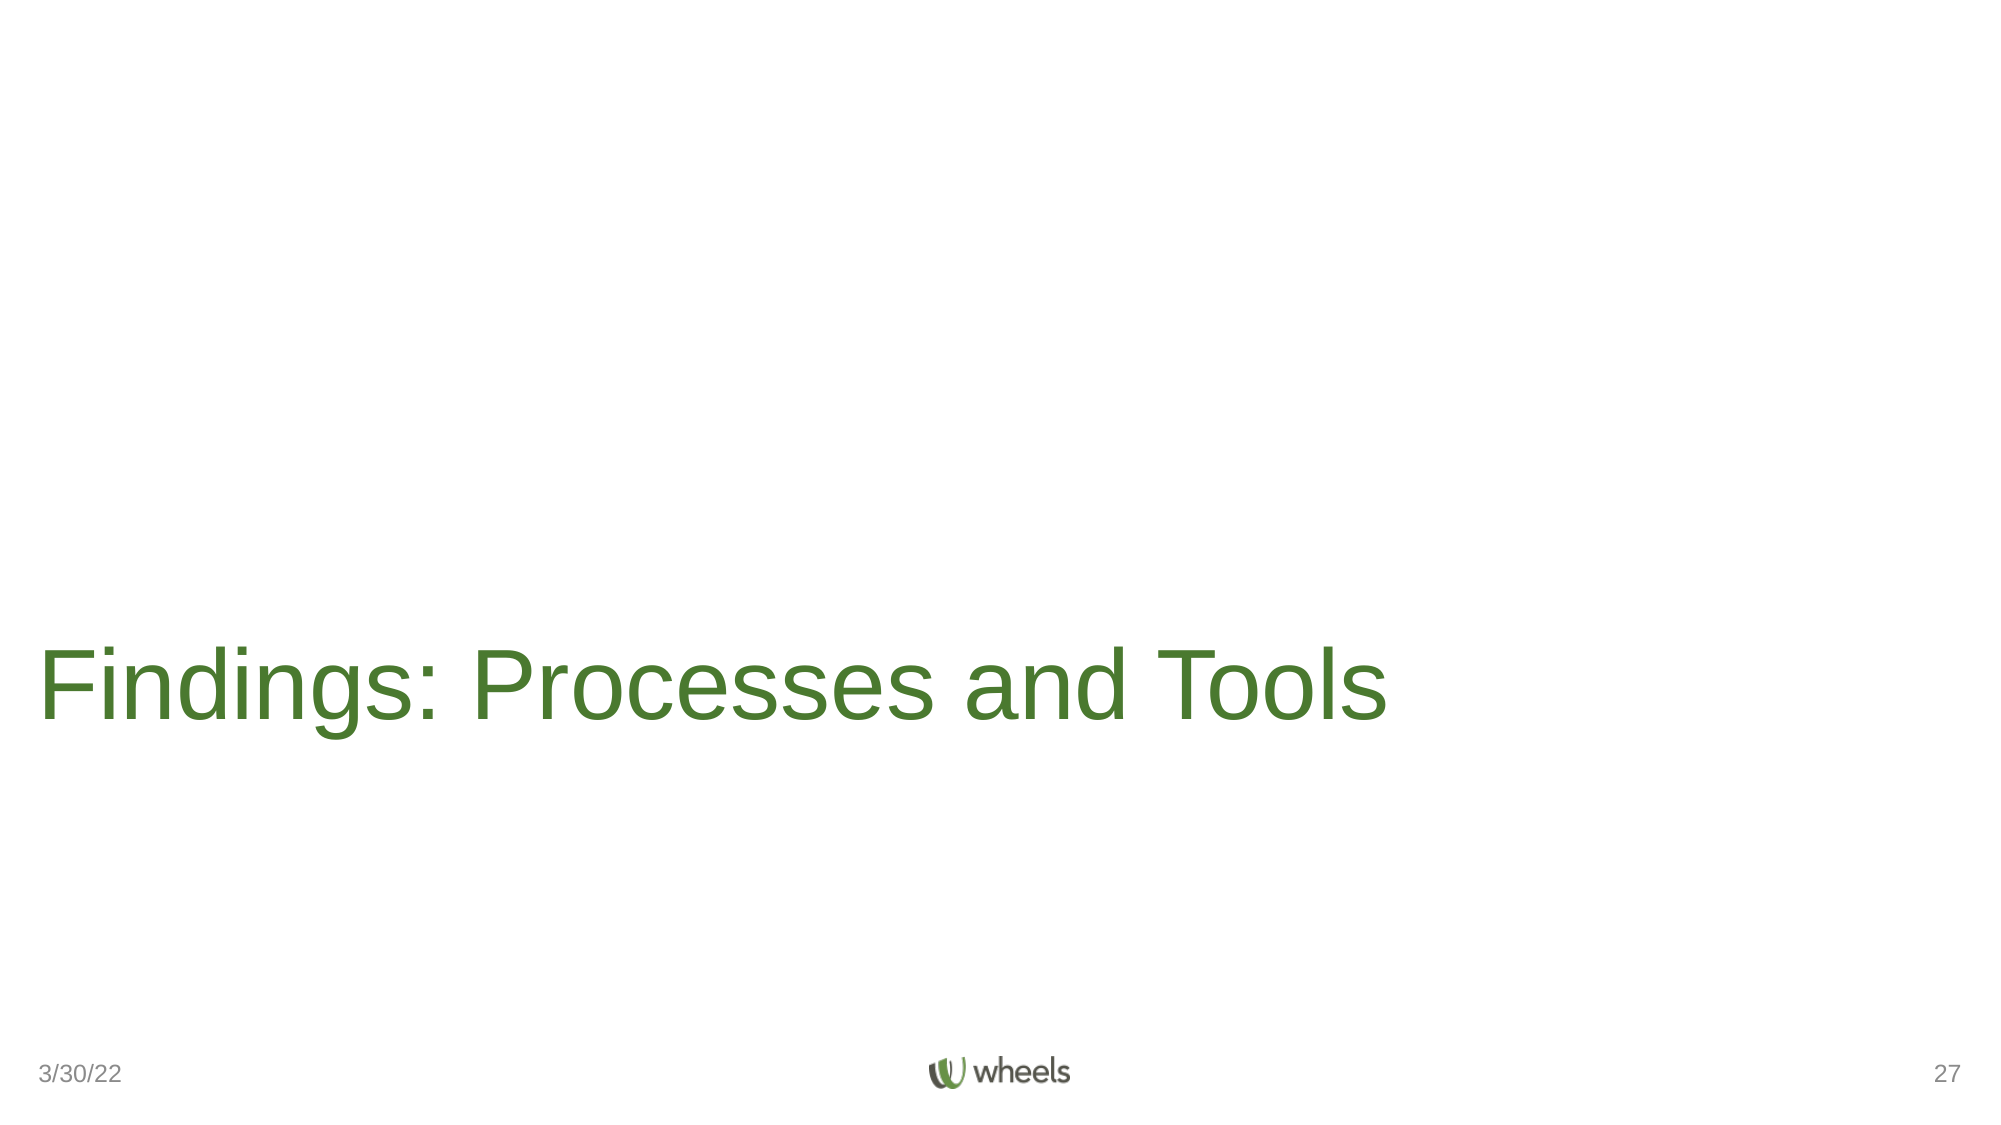

# Findings: Processes and Tools
3/30/22
27